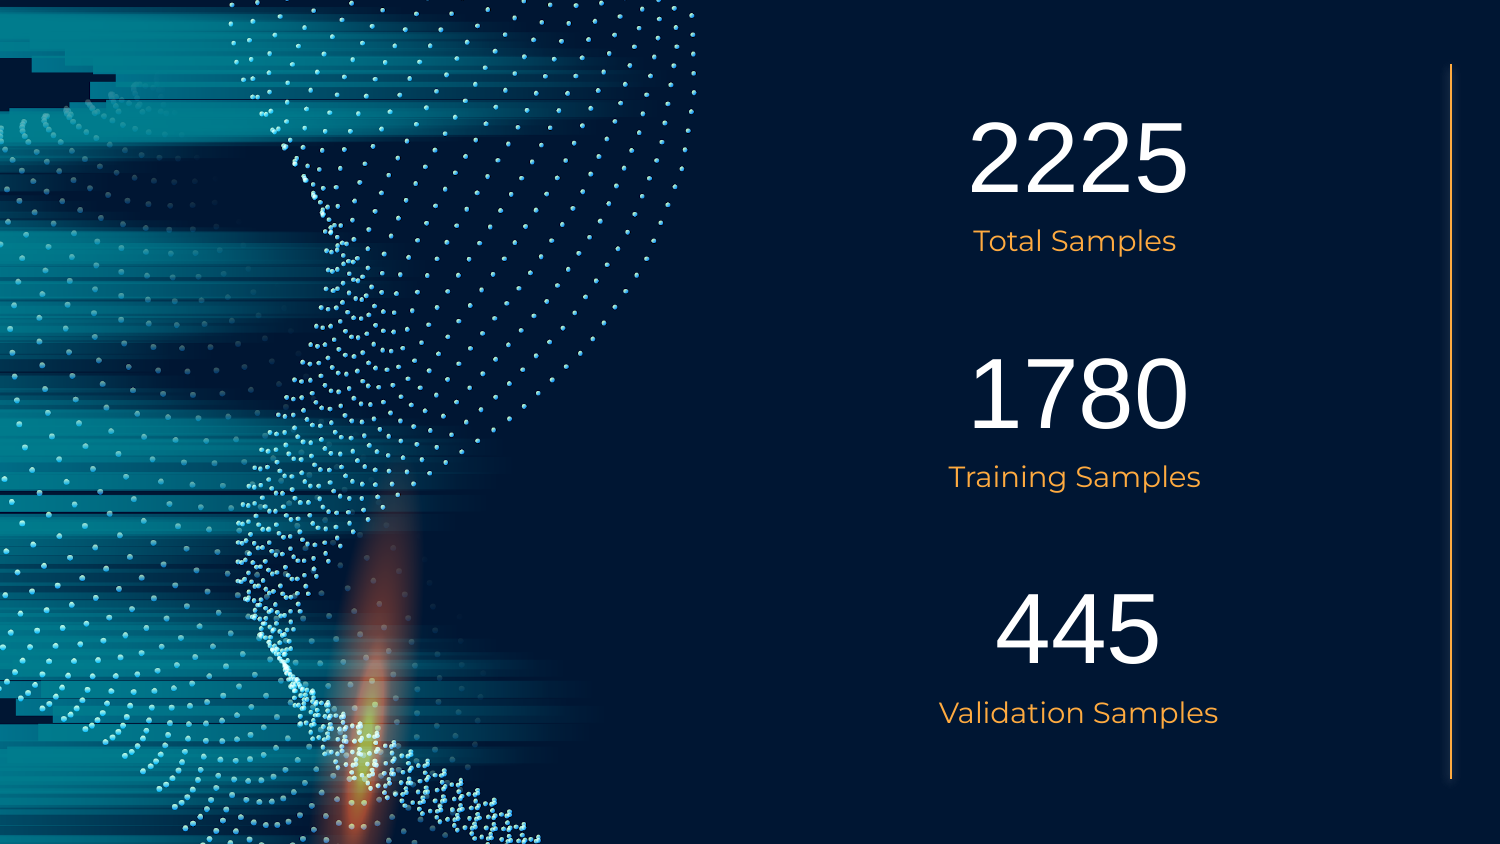

# 2225
Total Samples
1780
Training Samples
445
Validation Samples